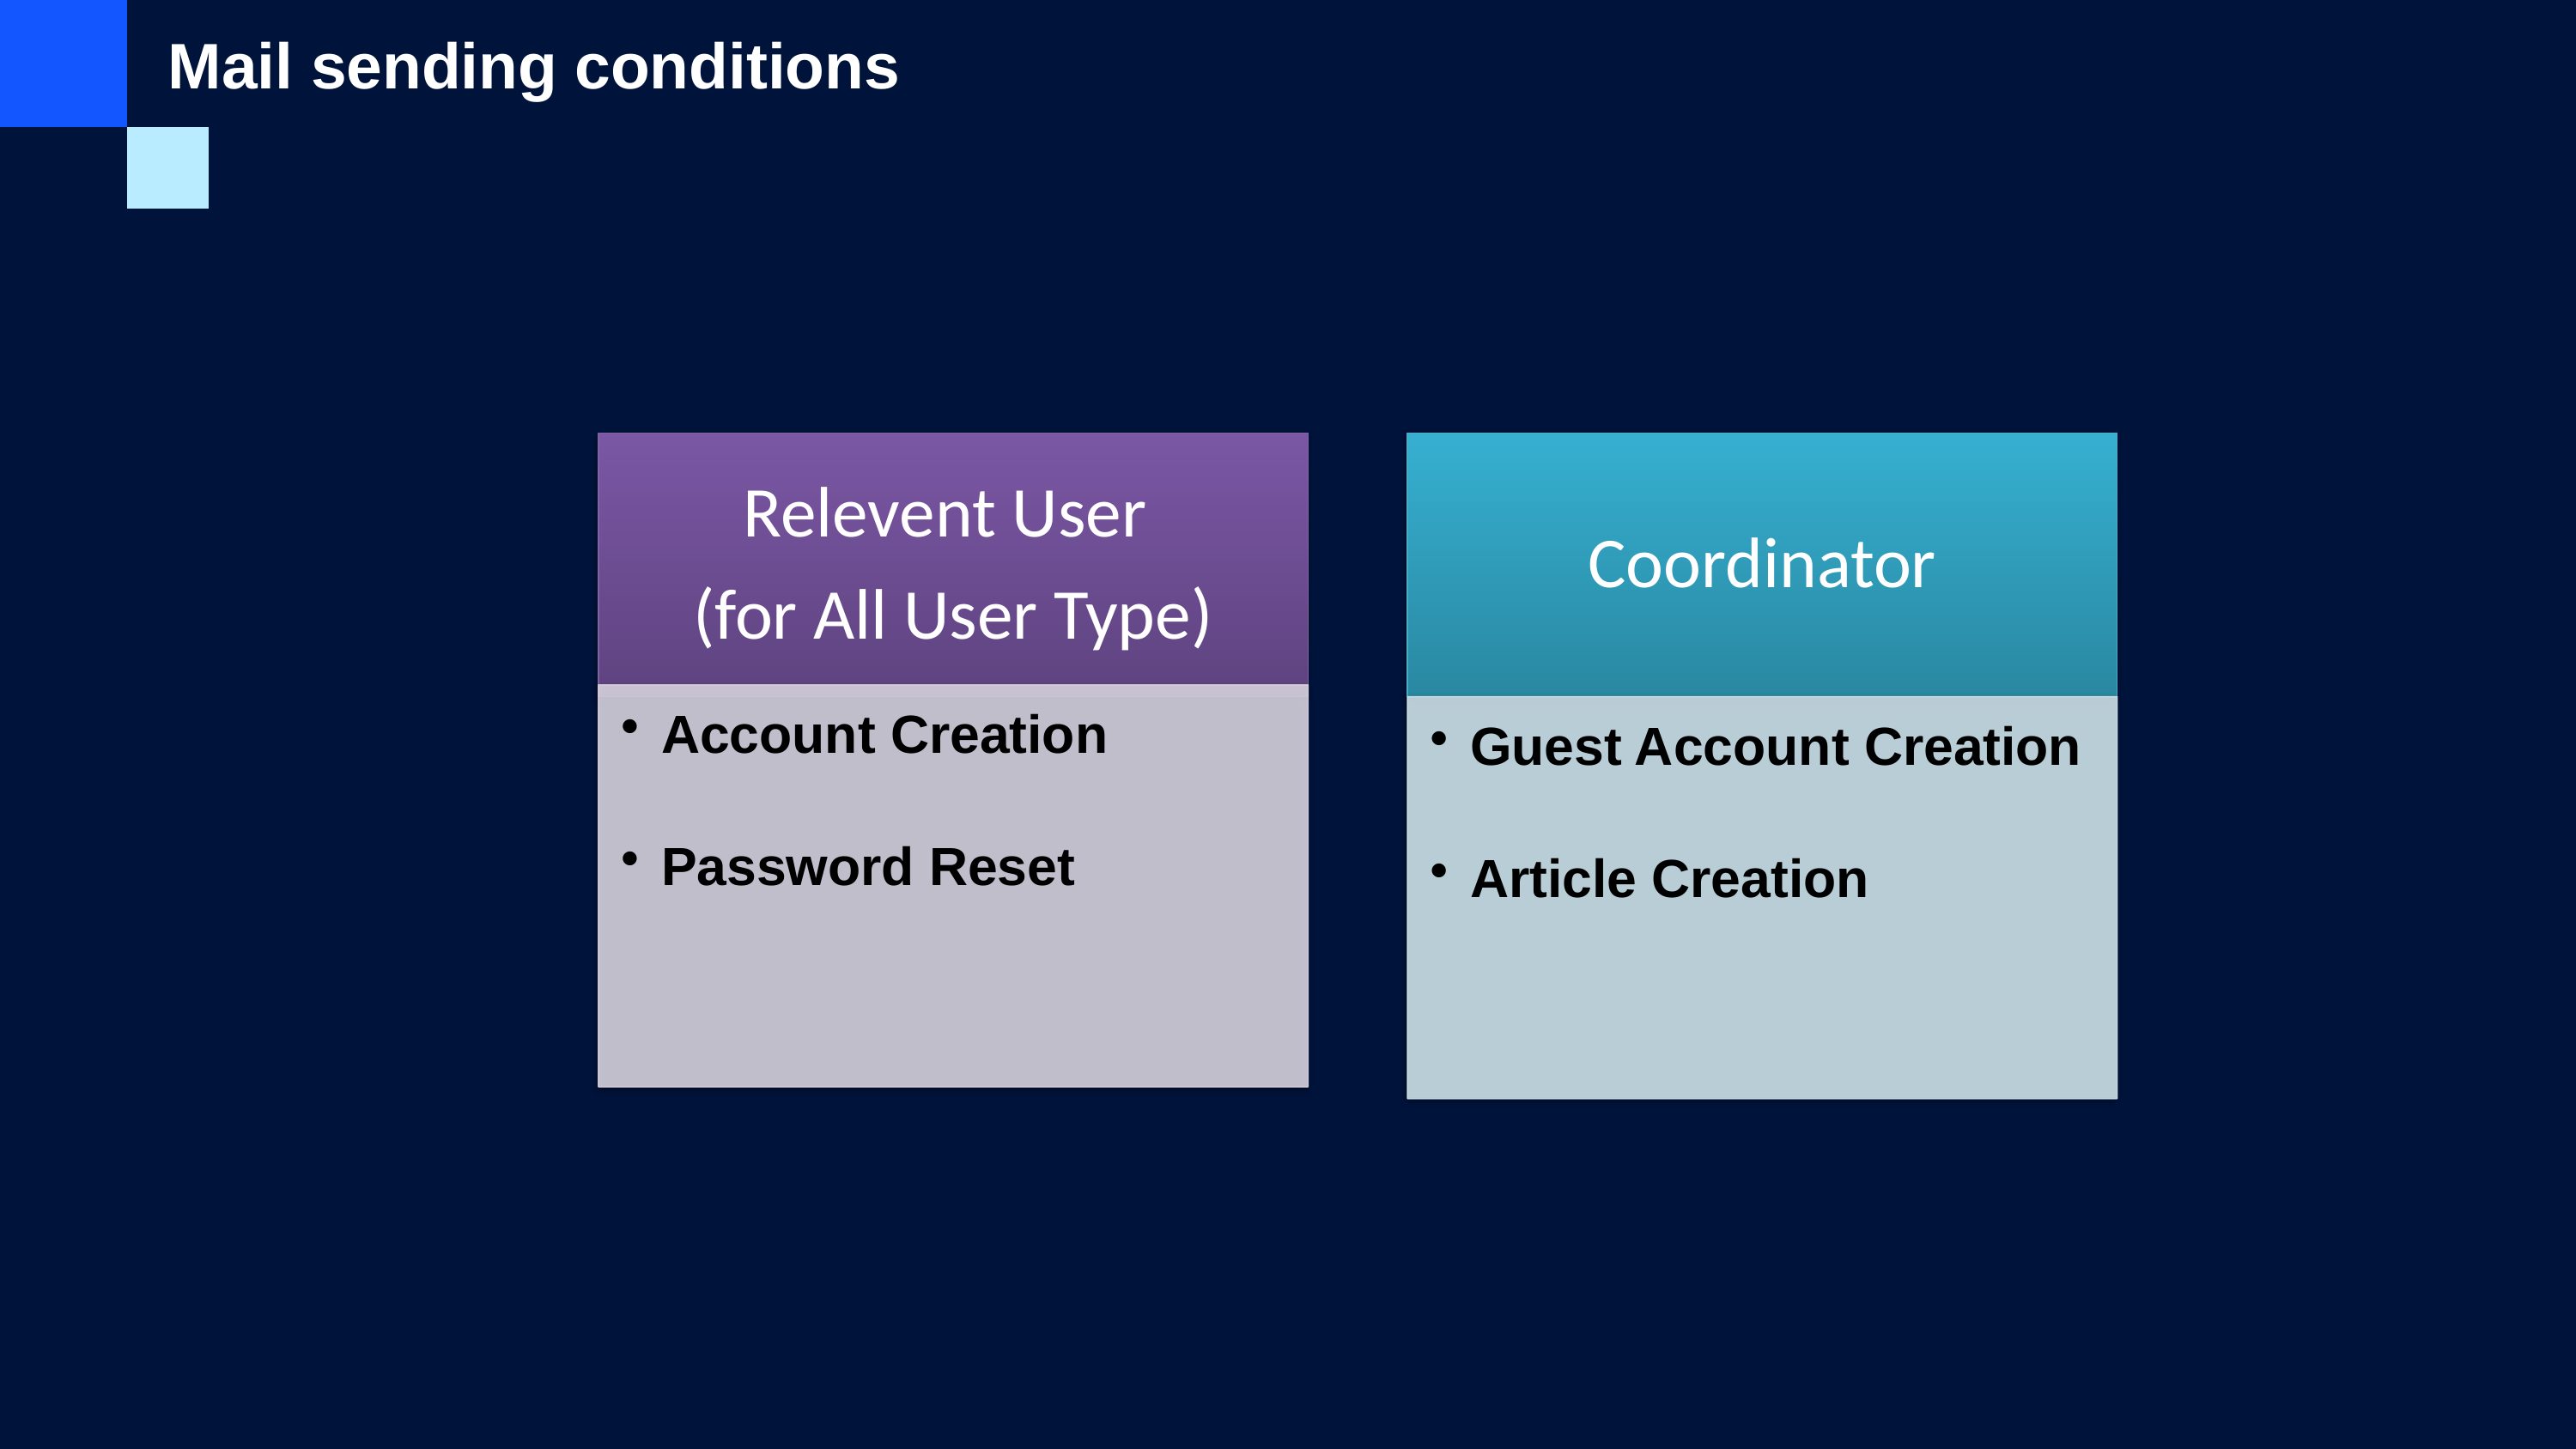

Mail sending conditions

Relevent User
(for All User Type)
Account Creation

Password Reset
Coordinator
Guest Account Creation

Article Creation